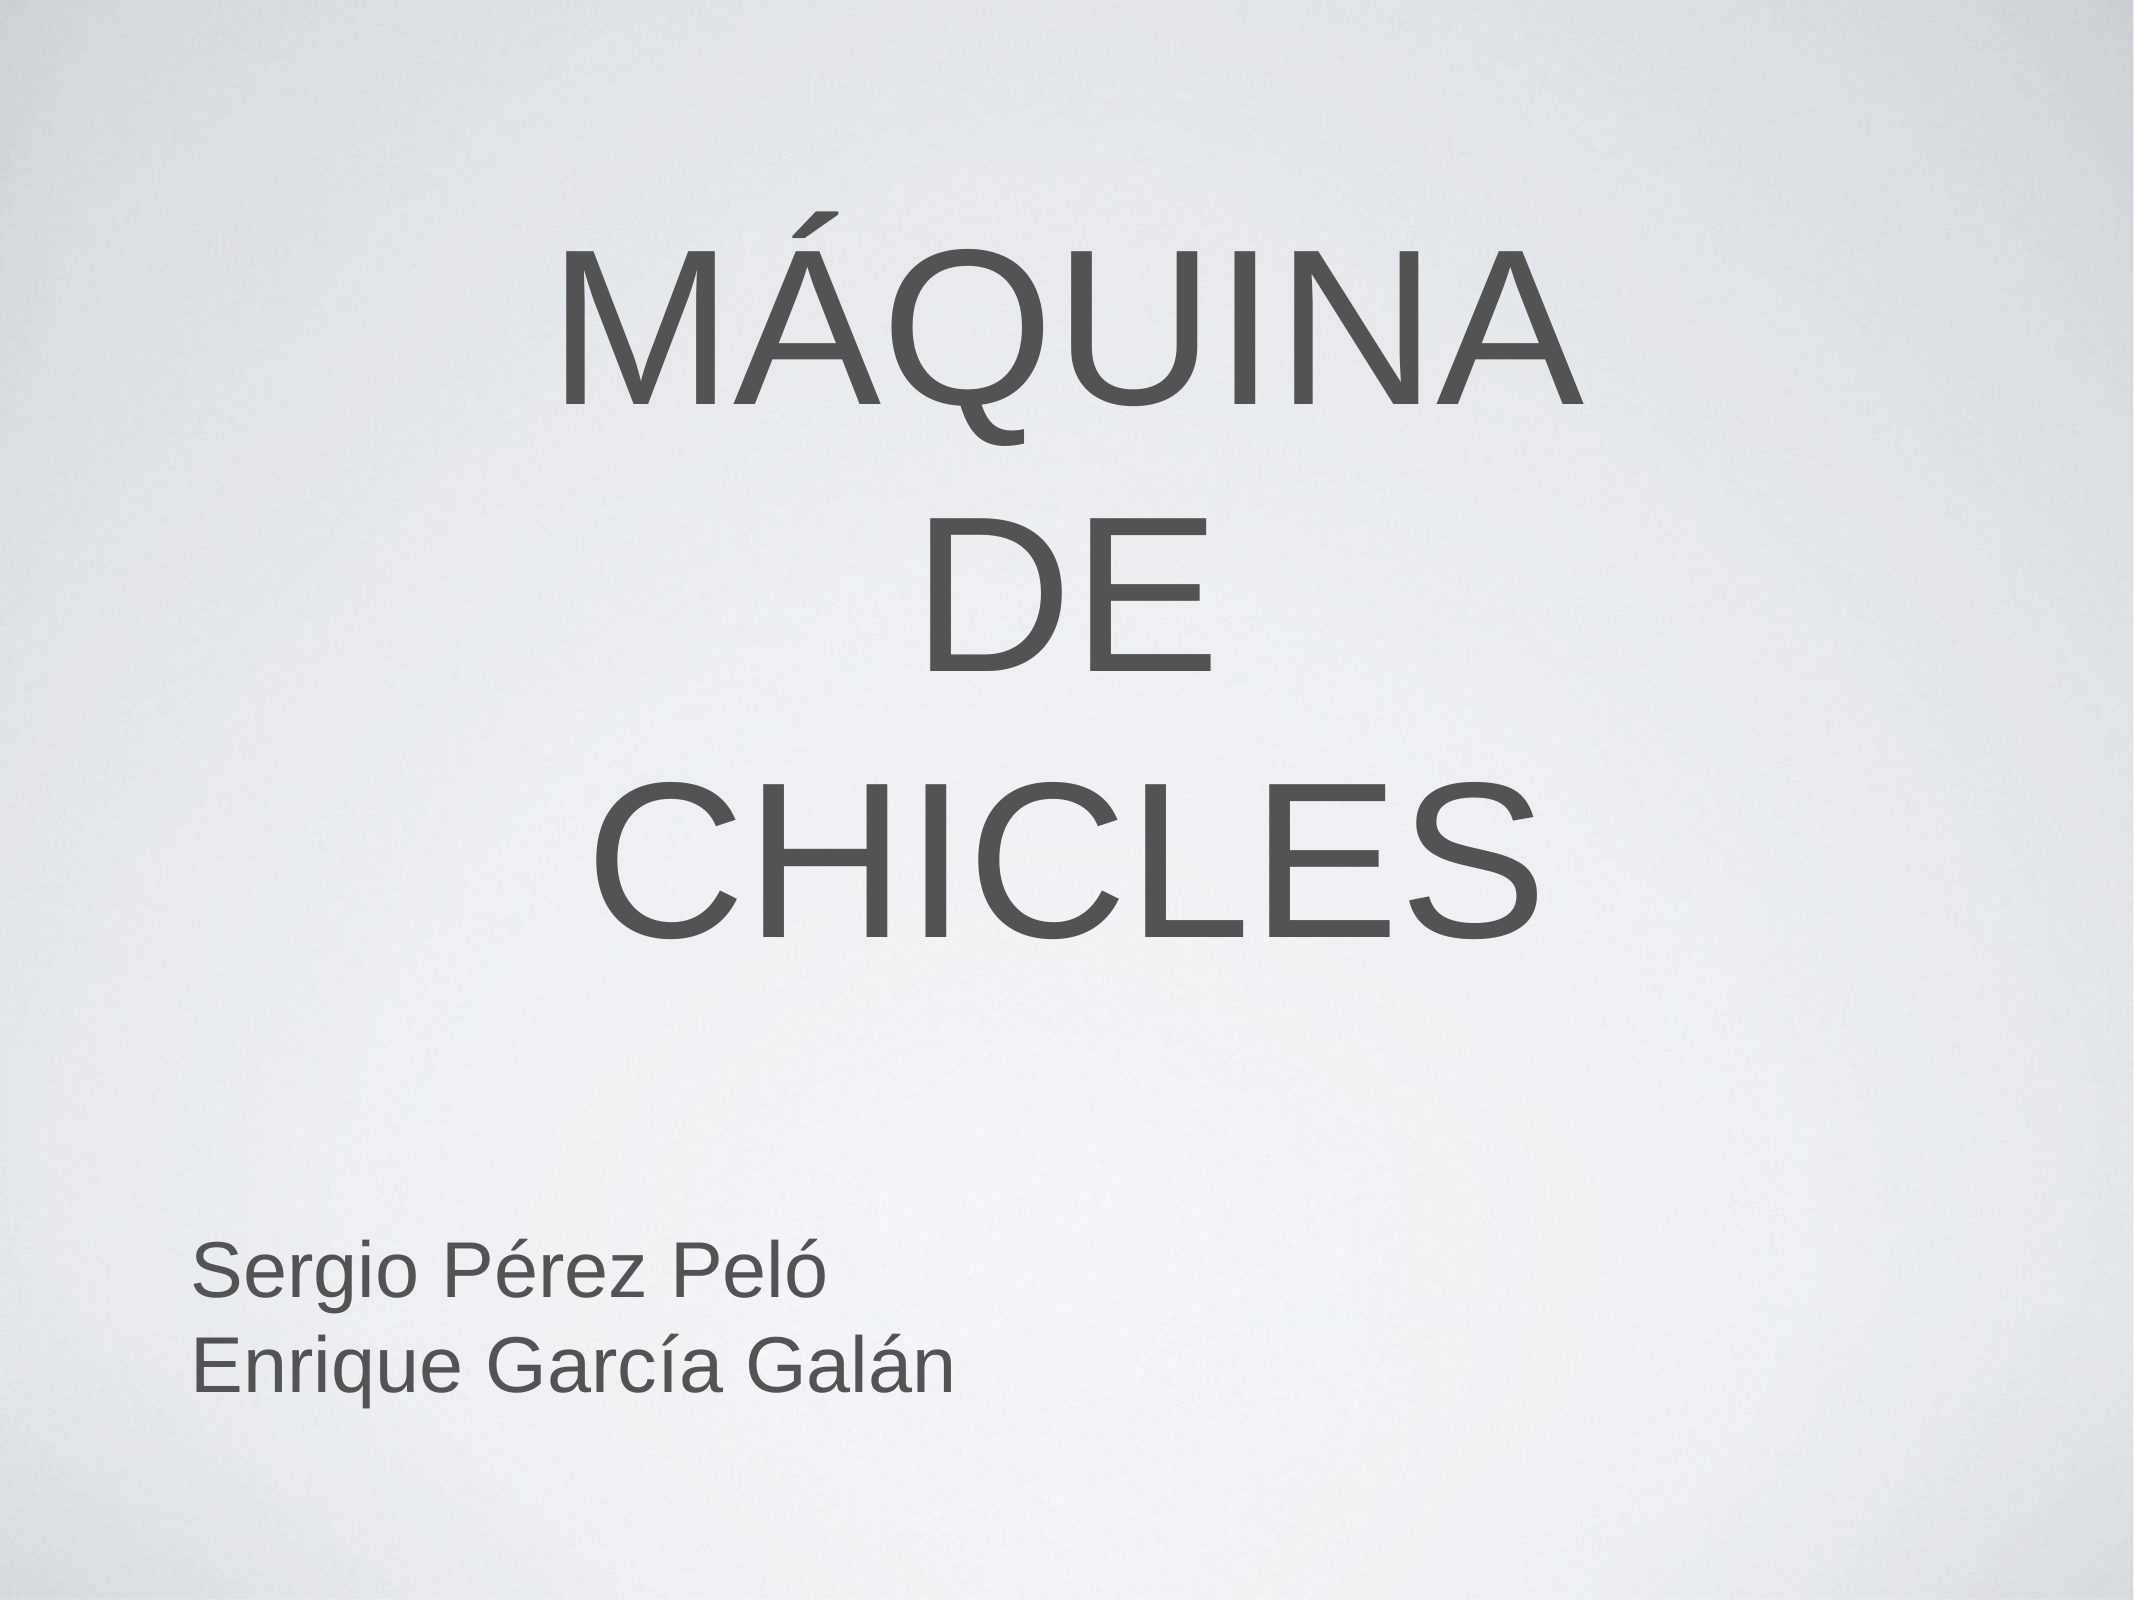

# MÁquina
de
Chicles
Sergio Pérez Peló
Enrique García Galán